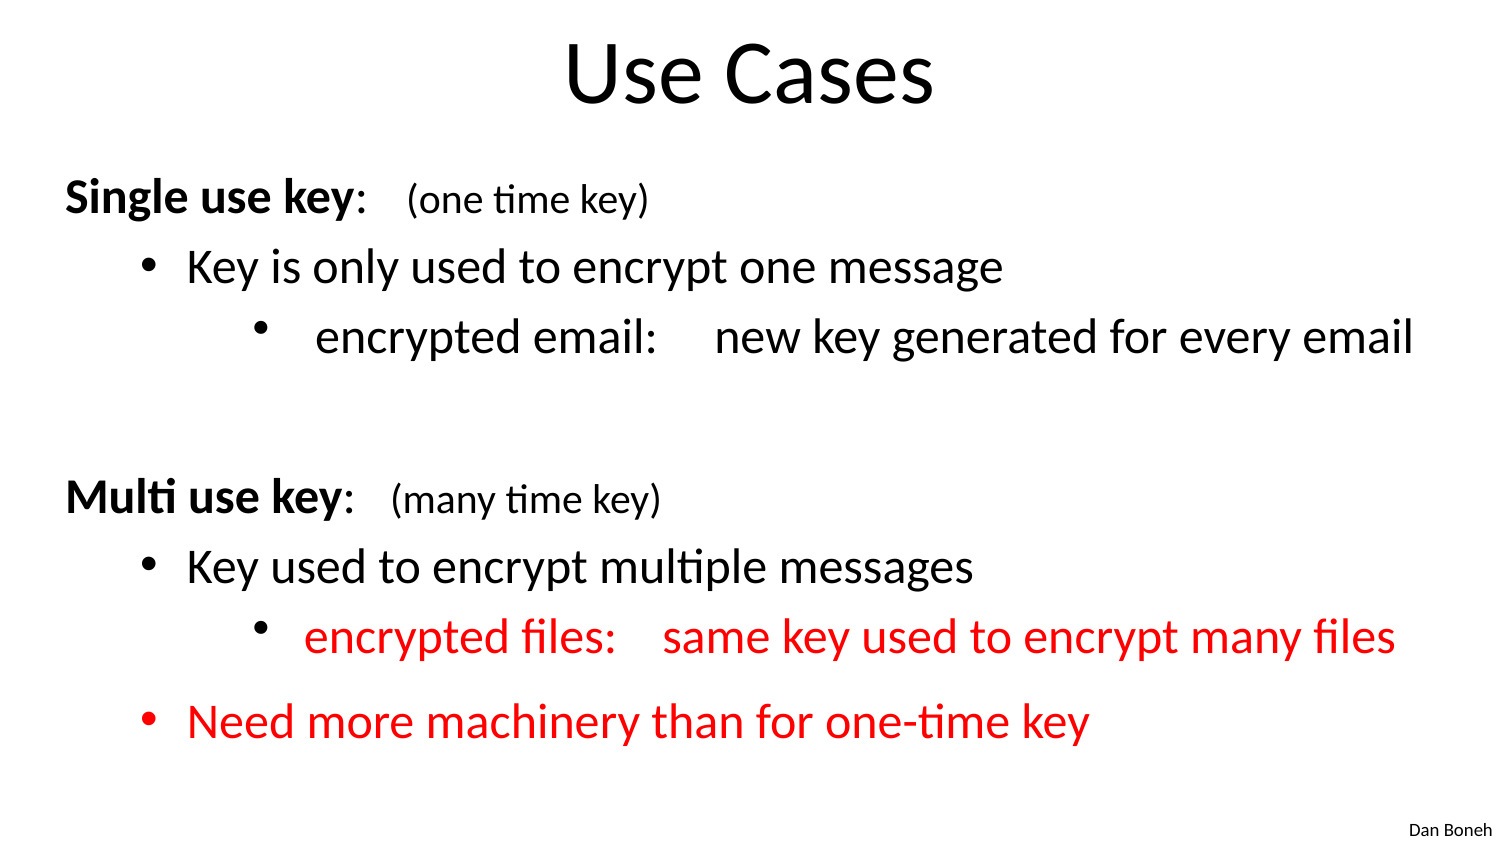

# Use Cases
Single use key:    (one time key)
Key is only used to encrypt one message
    encrypted email:     new key generated for every email
Multi use key:   (many time key)
Key used to encrypt multiple messages
   encrypted files:    same key used to encrypt many files
Need more machinery than for one-time key